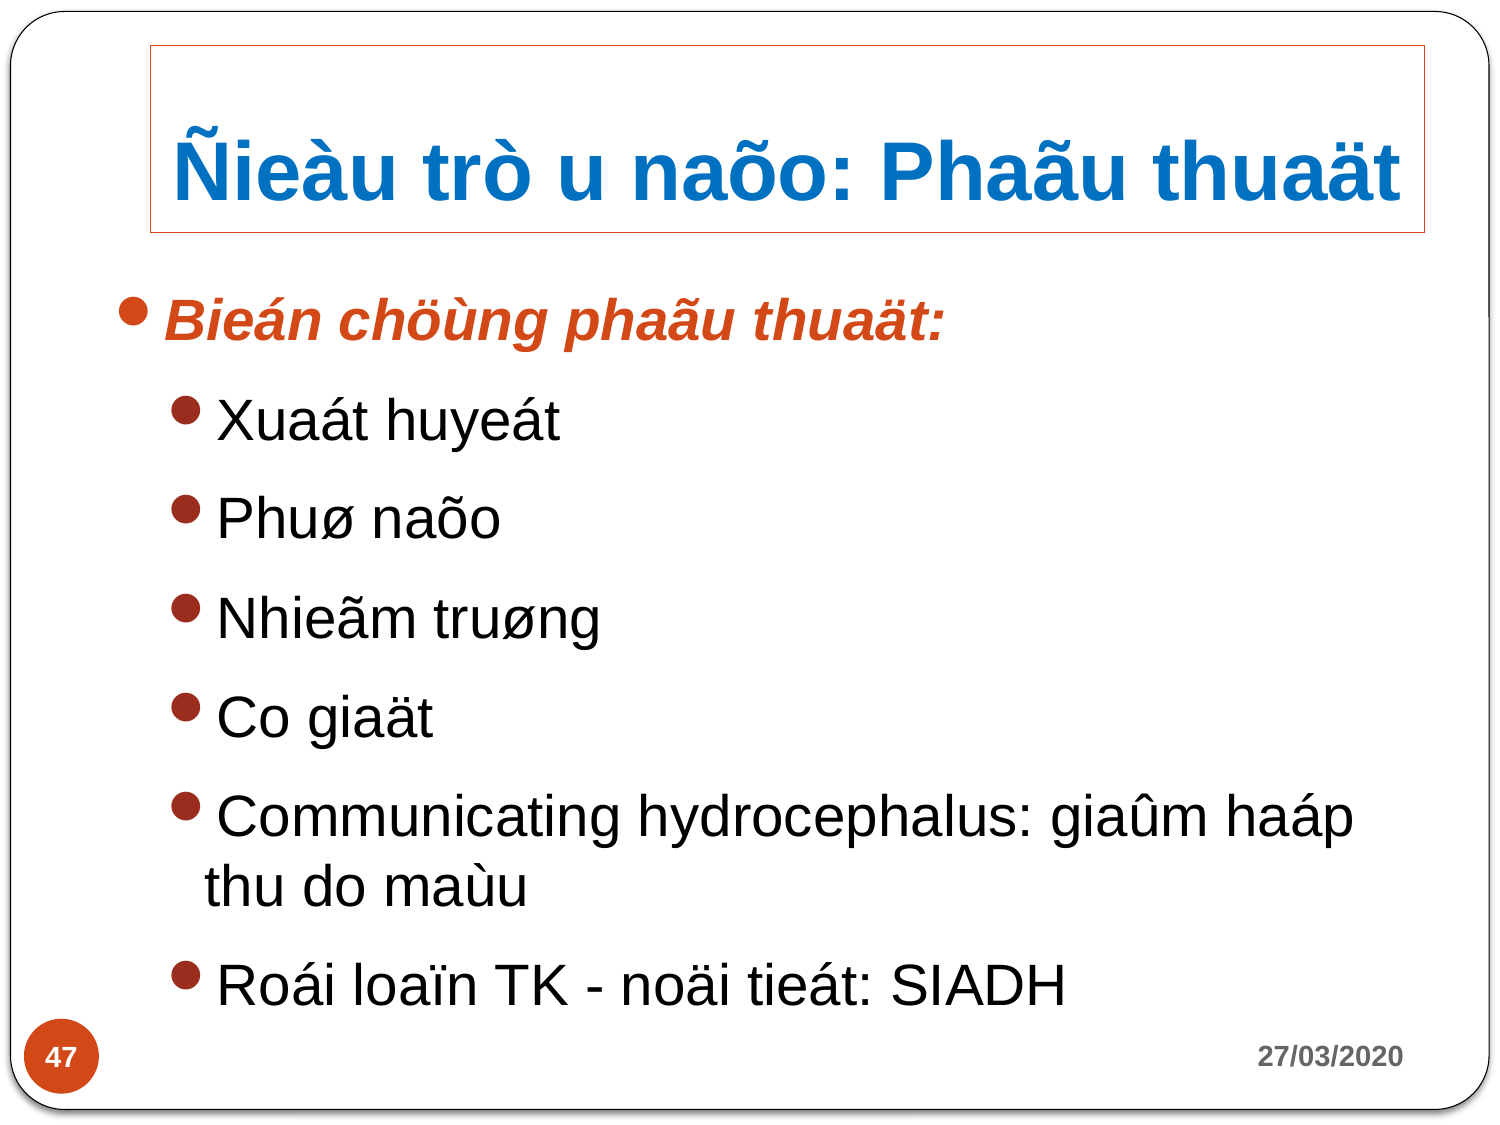

# Ñieàu trò u naõo: Phaãu thuaät
Bieán chöùng phaãu thuaät:
Xuaát huyeát
Phuø naõo
Nhieãm truøng
Co giaät
Communicating hydrocephalus: giaûm haáp thu do maùu
Roái loaïn TK - noäi tieát: SIADH
27/03/2020
47